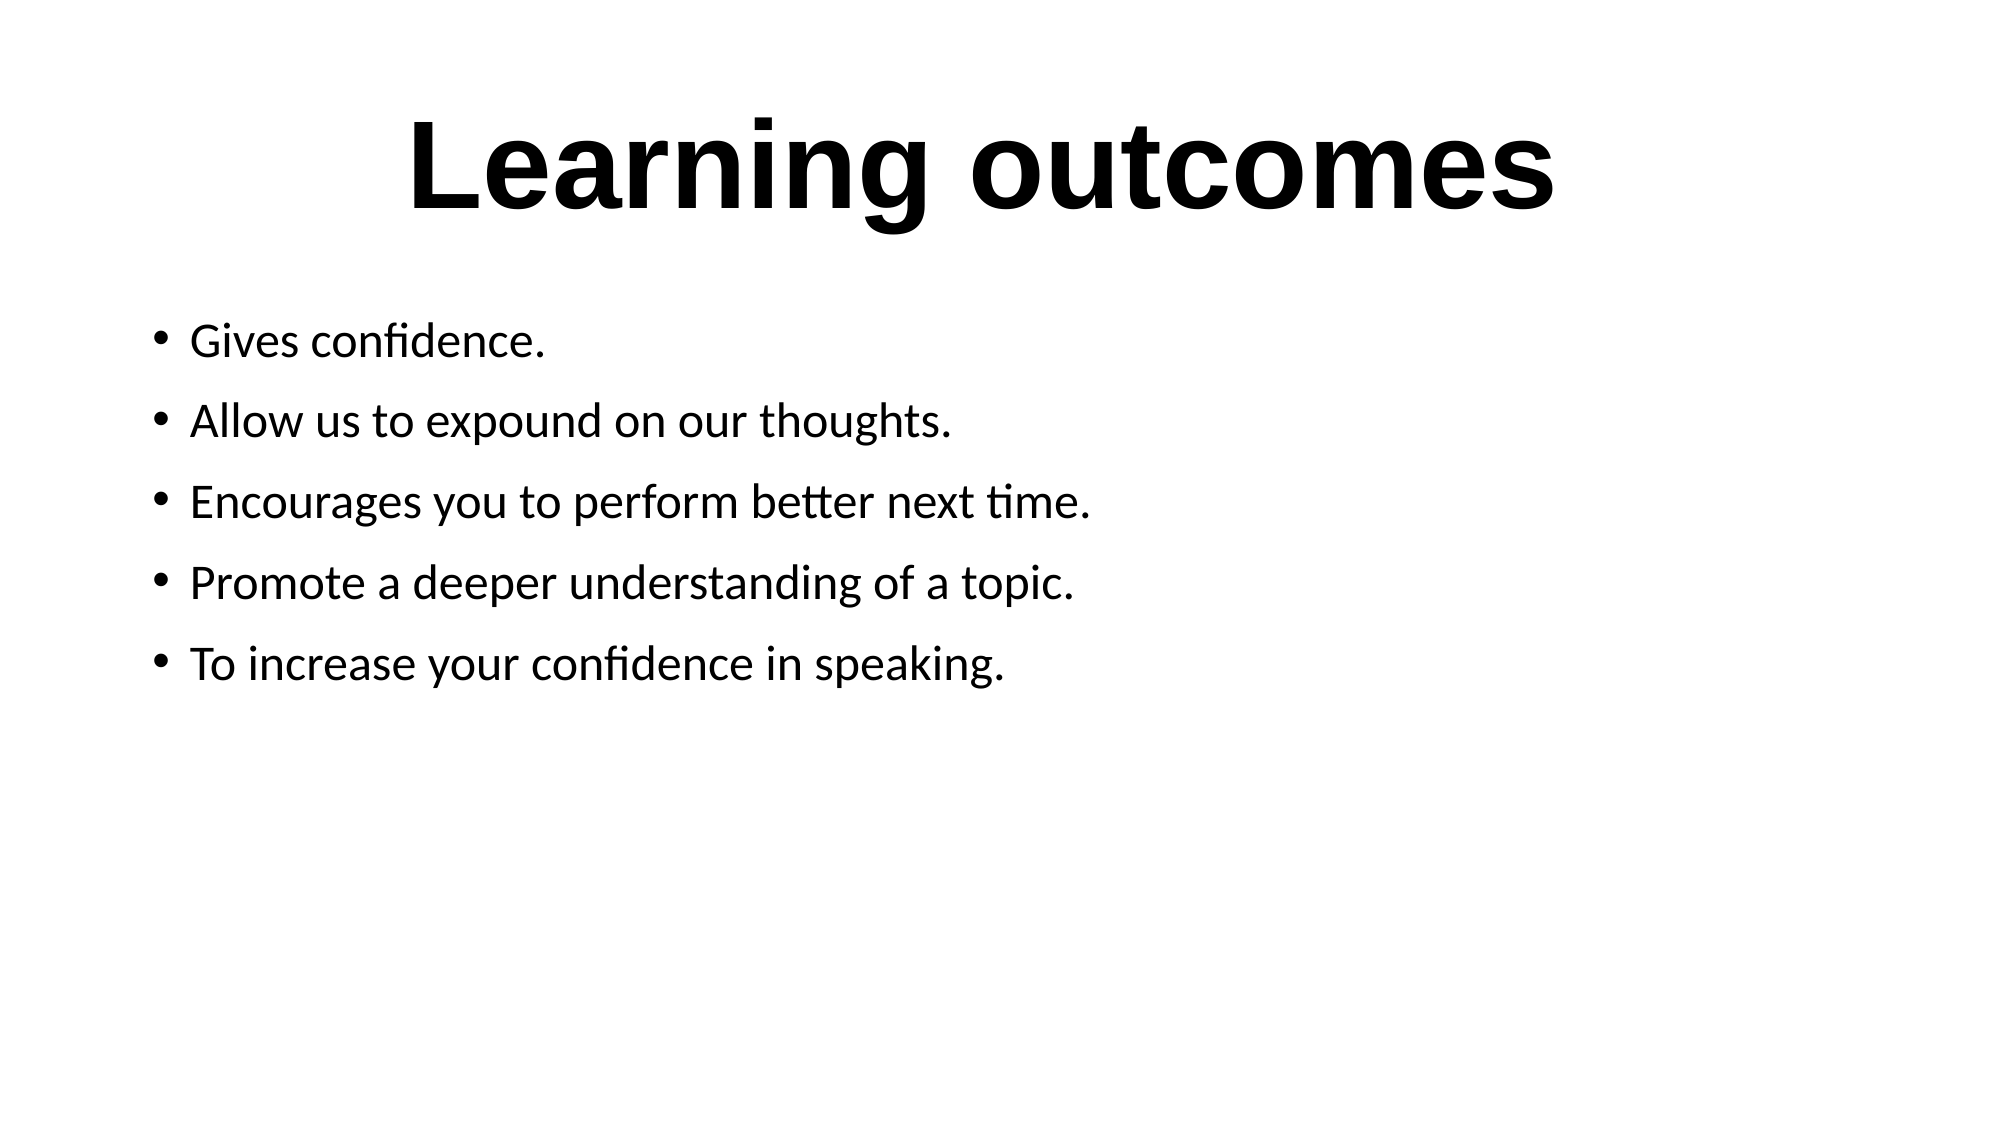

# Learning outcomes
Gives confidence.
Allow us to expound on our thoughts.
Encourages you to perform better next time.
Promote a deeper understanding of a topic.
To increase your confidence in speaking.